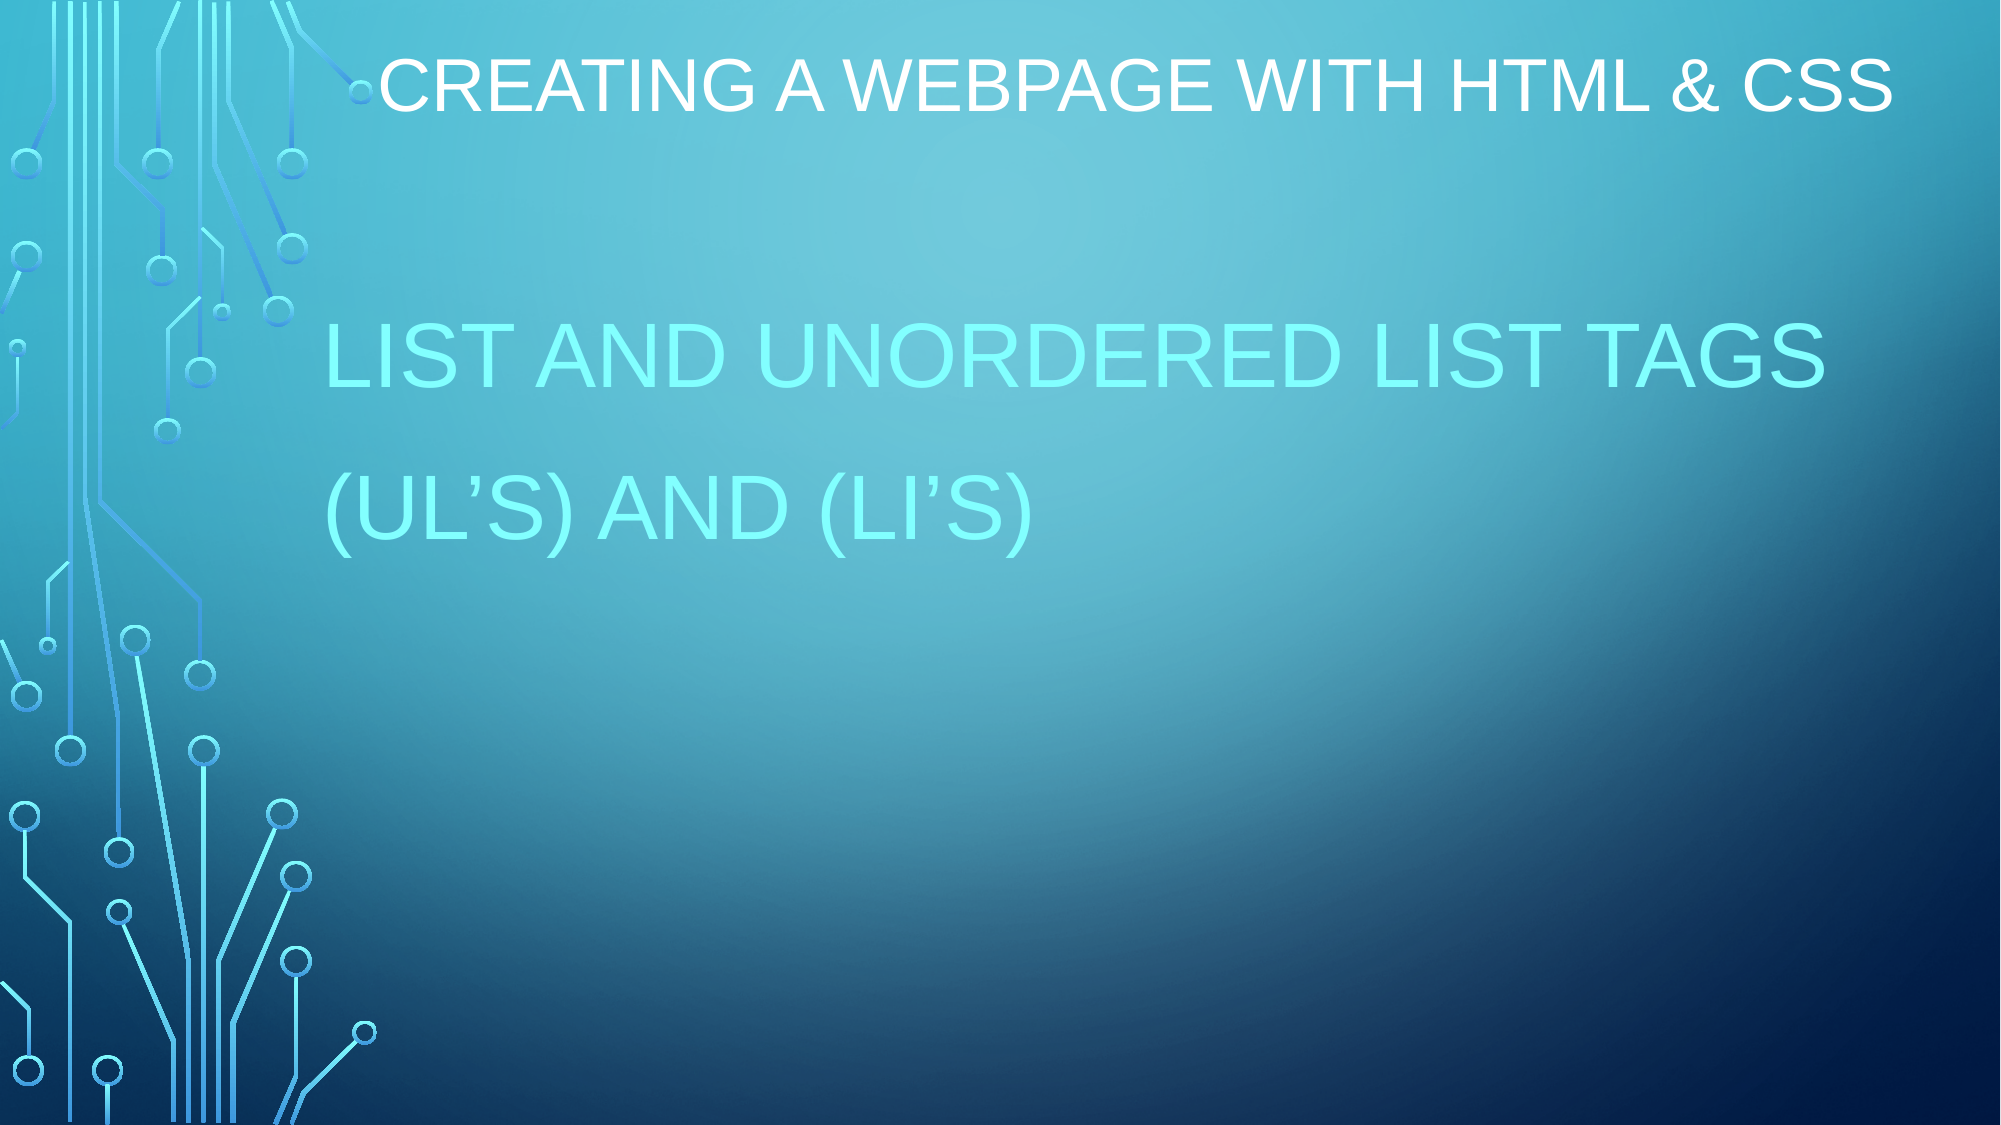

# CREATING A WEBPAGE WITH html & CSS
List and Unordered List Tags
(ul’s) and (li’s)